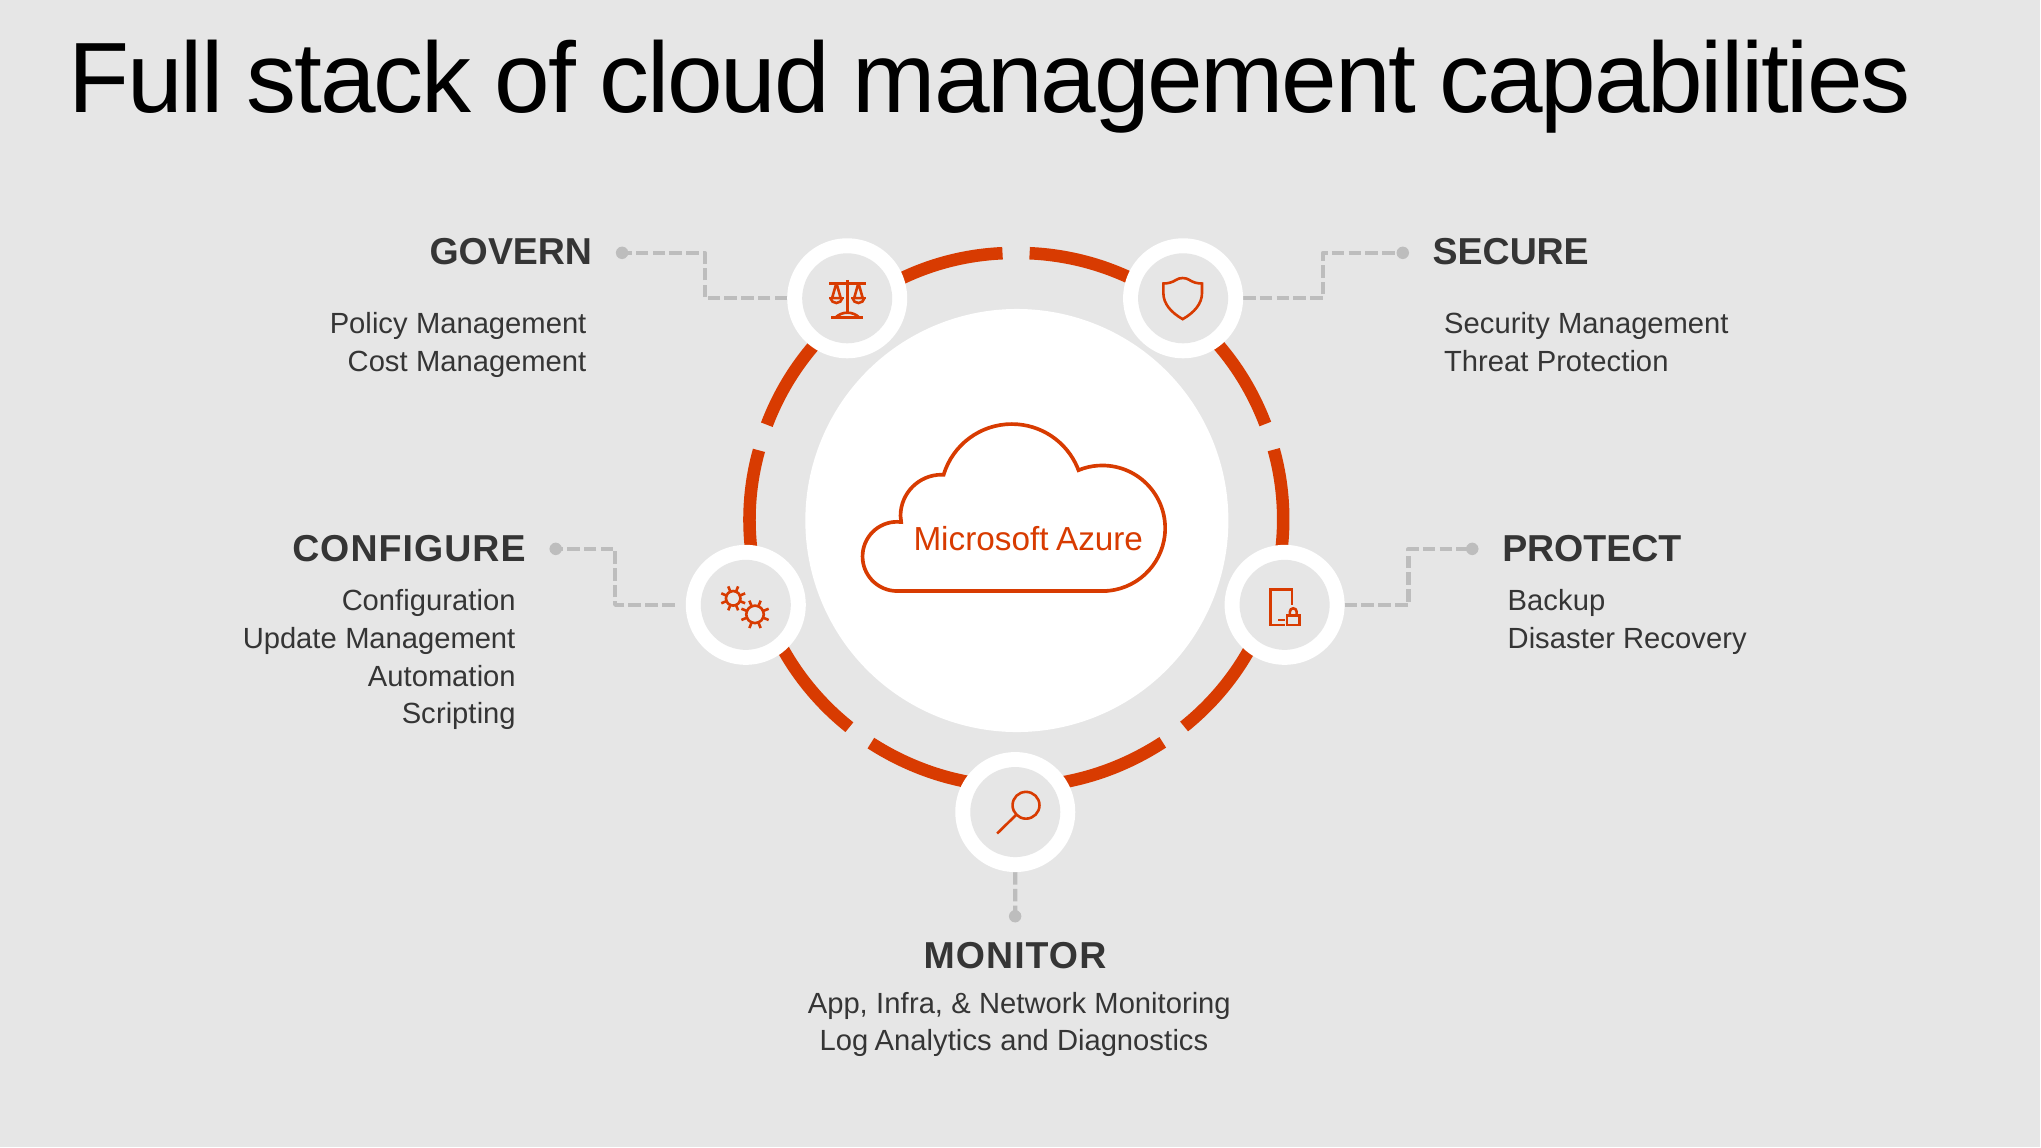

# Full stack of cloud management capabilities
GOVERN
SECURE

Policy Management
Cost Management
Security Management
Threat Protection

Microsoft Azure
CONFIGURE
PROTECT

Configuration
Update Management
Automation
Scripting
Backup
Disaster Recovery

MONITOR
App, Infra, & Network Monitoring
Log Analytics and Diagnostics